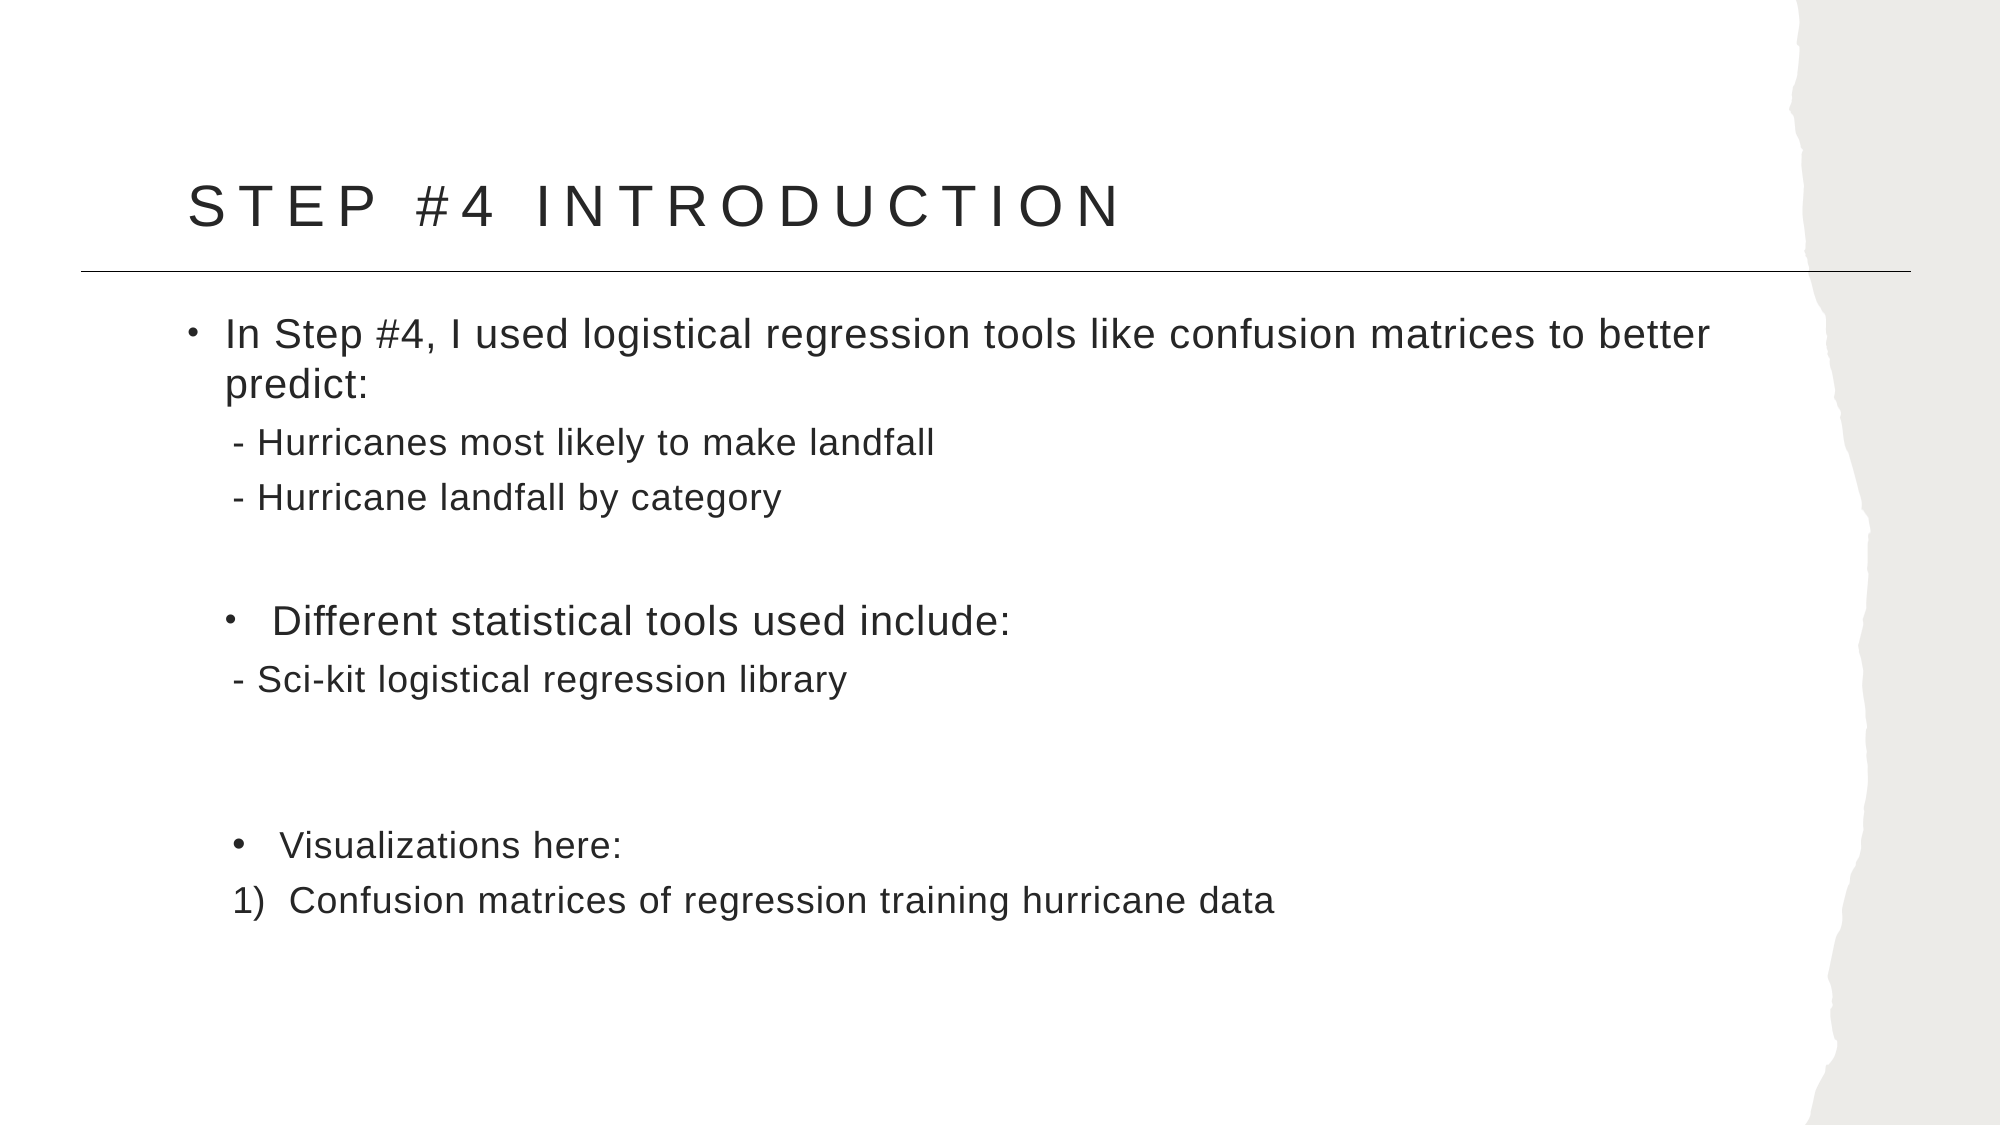

# Step #4 Introduction
In Step #4, I used logistical regression tools like confusion matrices to better predict:
- Hurricanes most likely to make landfall
- Hurricane landfall by category

Different statistical tools used include:
- Sci-kit logistical regression library

Visualizations here:
Confusion matrices of regression training hurricane data